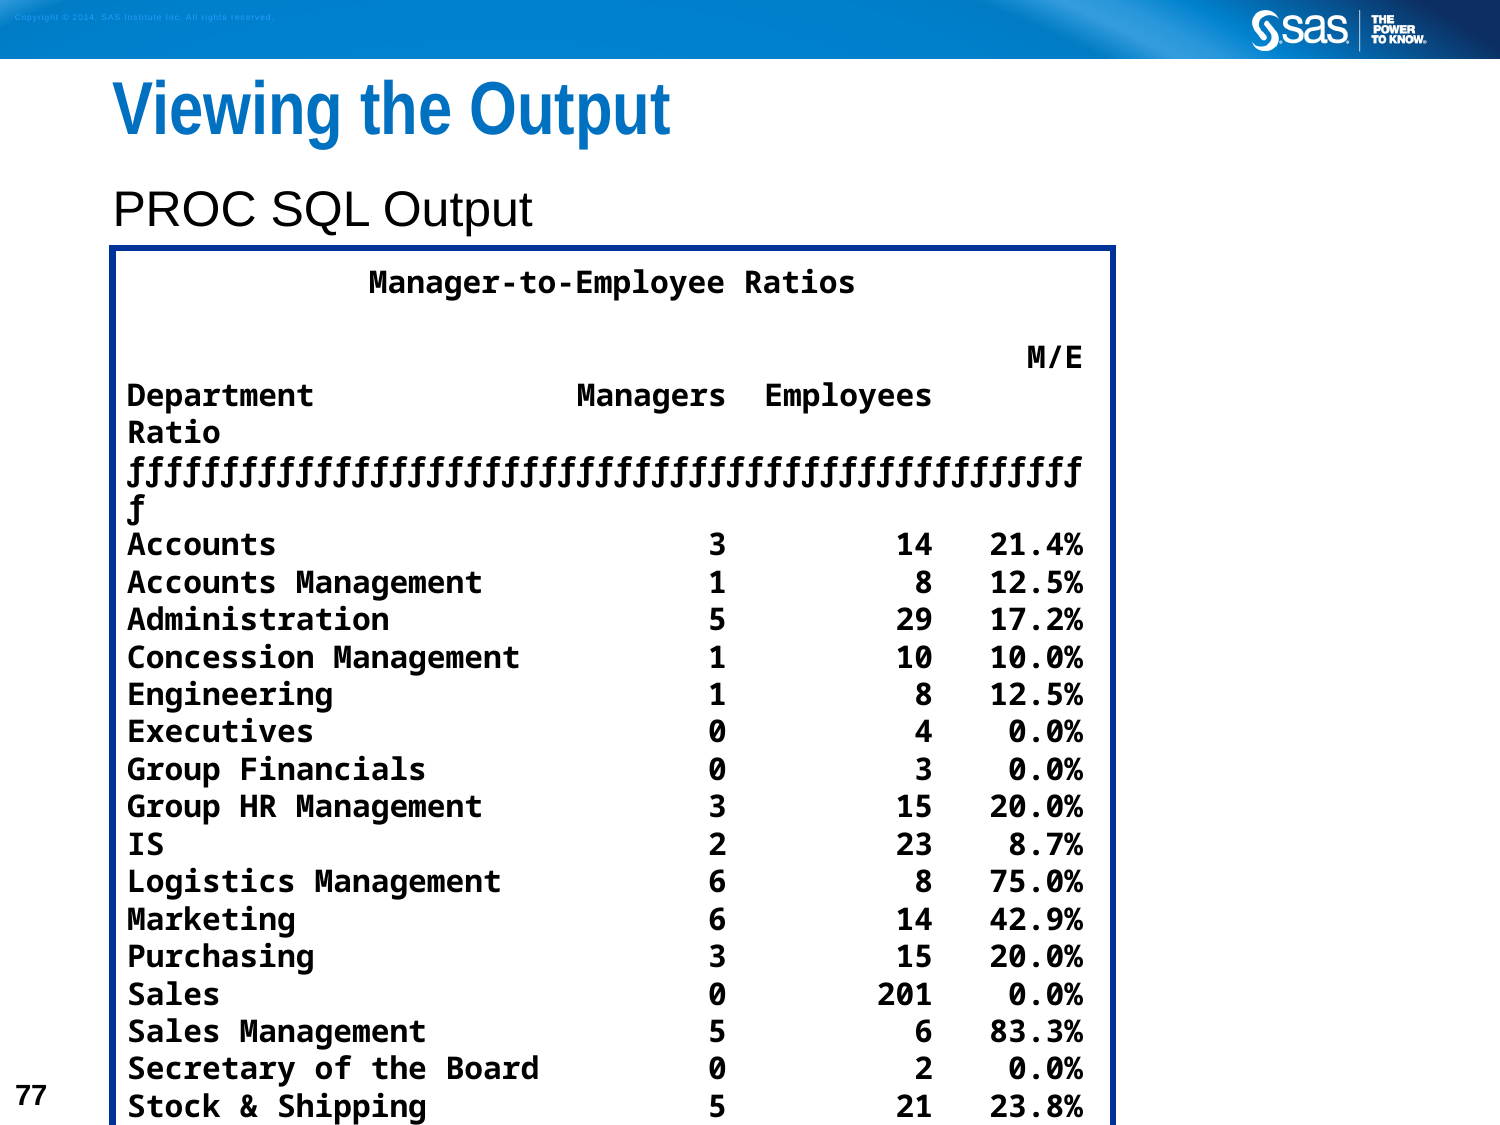

# Viewing the Output
PROC SQL Output
Manager-to-Employee Ratios

                                                M/E
Department              Managers  Employees    Ratio
ƒƒƒƒƒƒƒƒƒƒƒƒƒƒƒƒƒƒƒƒƒƒƒƒƒƒƒƒƒƒƒƒƒƒƒƒƒƒƒƒƒƒƒƒƒƒƒƒƒƒƒƒ
Accounts                       3         14   21.4%
Accounts Management            1          8   12.5%
Administration                 5         29   17.2%
Concession Management          1         10   10.0%
Engineering                    1          8   12.5%
Executives                     0          4    0.0%
Group Financials               0          3    0.0%
Group HR Management            3         15   20.0%
IS                             2         23    8.7%
Logistics Management           6          8   75.0%
Marketing                      6         14   42.9%
Purchasing                     3         15   20.0%
Sales                          0        201    0.0%
Sales Management               5          6   83.3%
Secretary of the Board         0          2    0.0%
Stock & Shipping               5         21   23.8%
Strategy                       0          2    0.0%